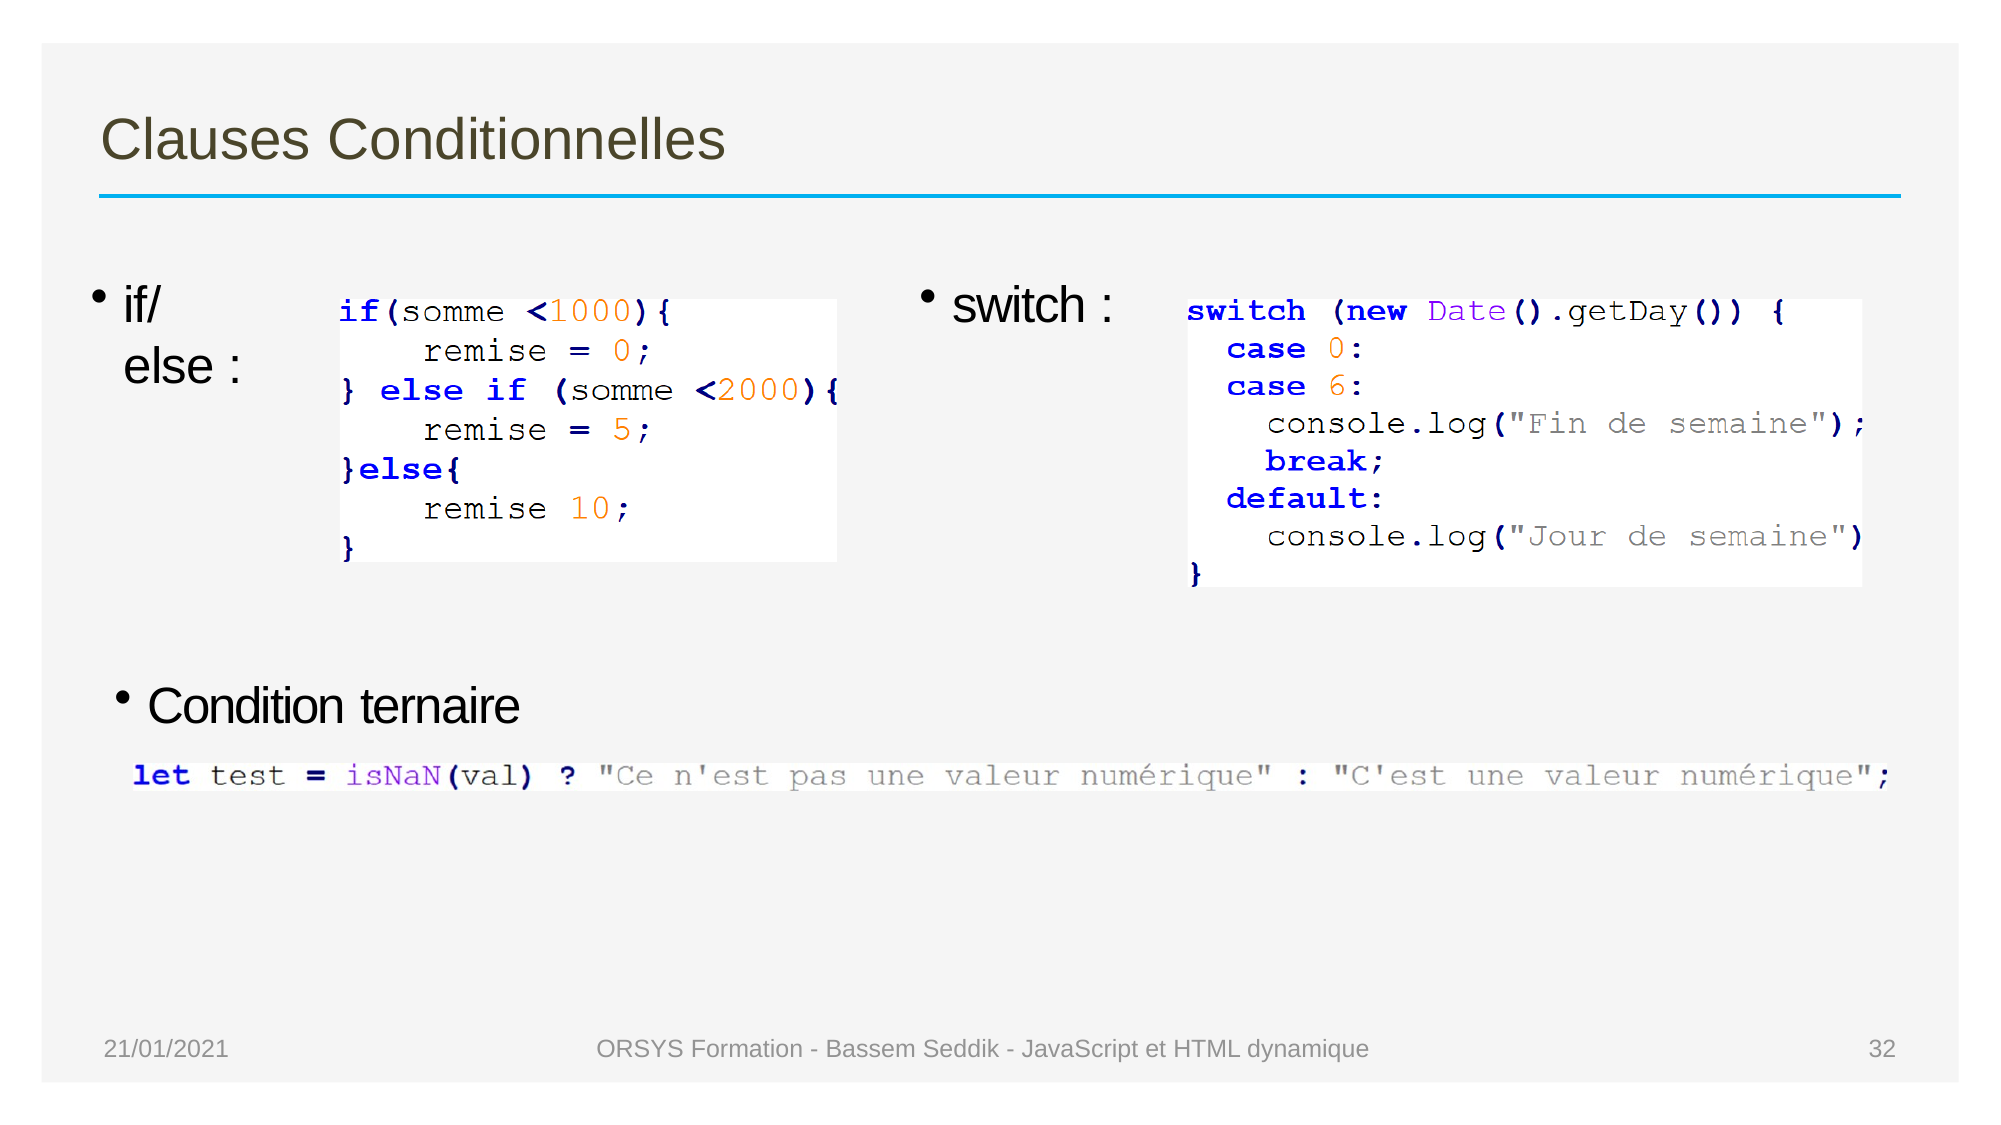

# Clauses Conditionnelles
if/else :
switch :

Condition ternaire

21/01/2021
ORSYS Formation - Bassem Seddik - JavaScript et HTML dynamique
32